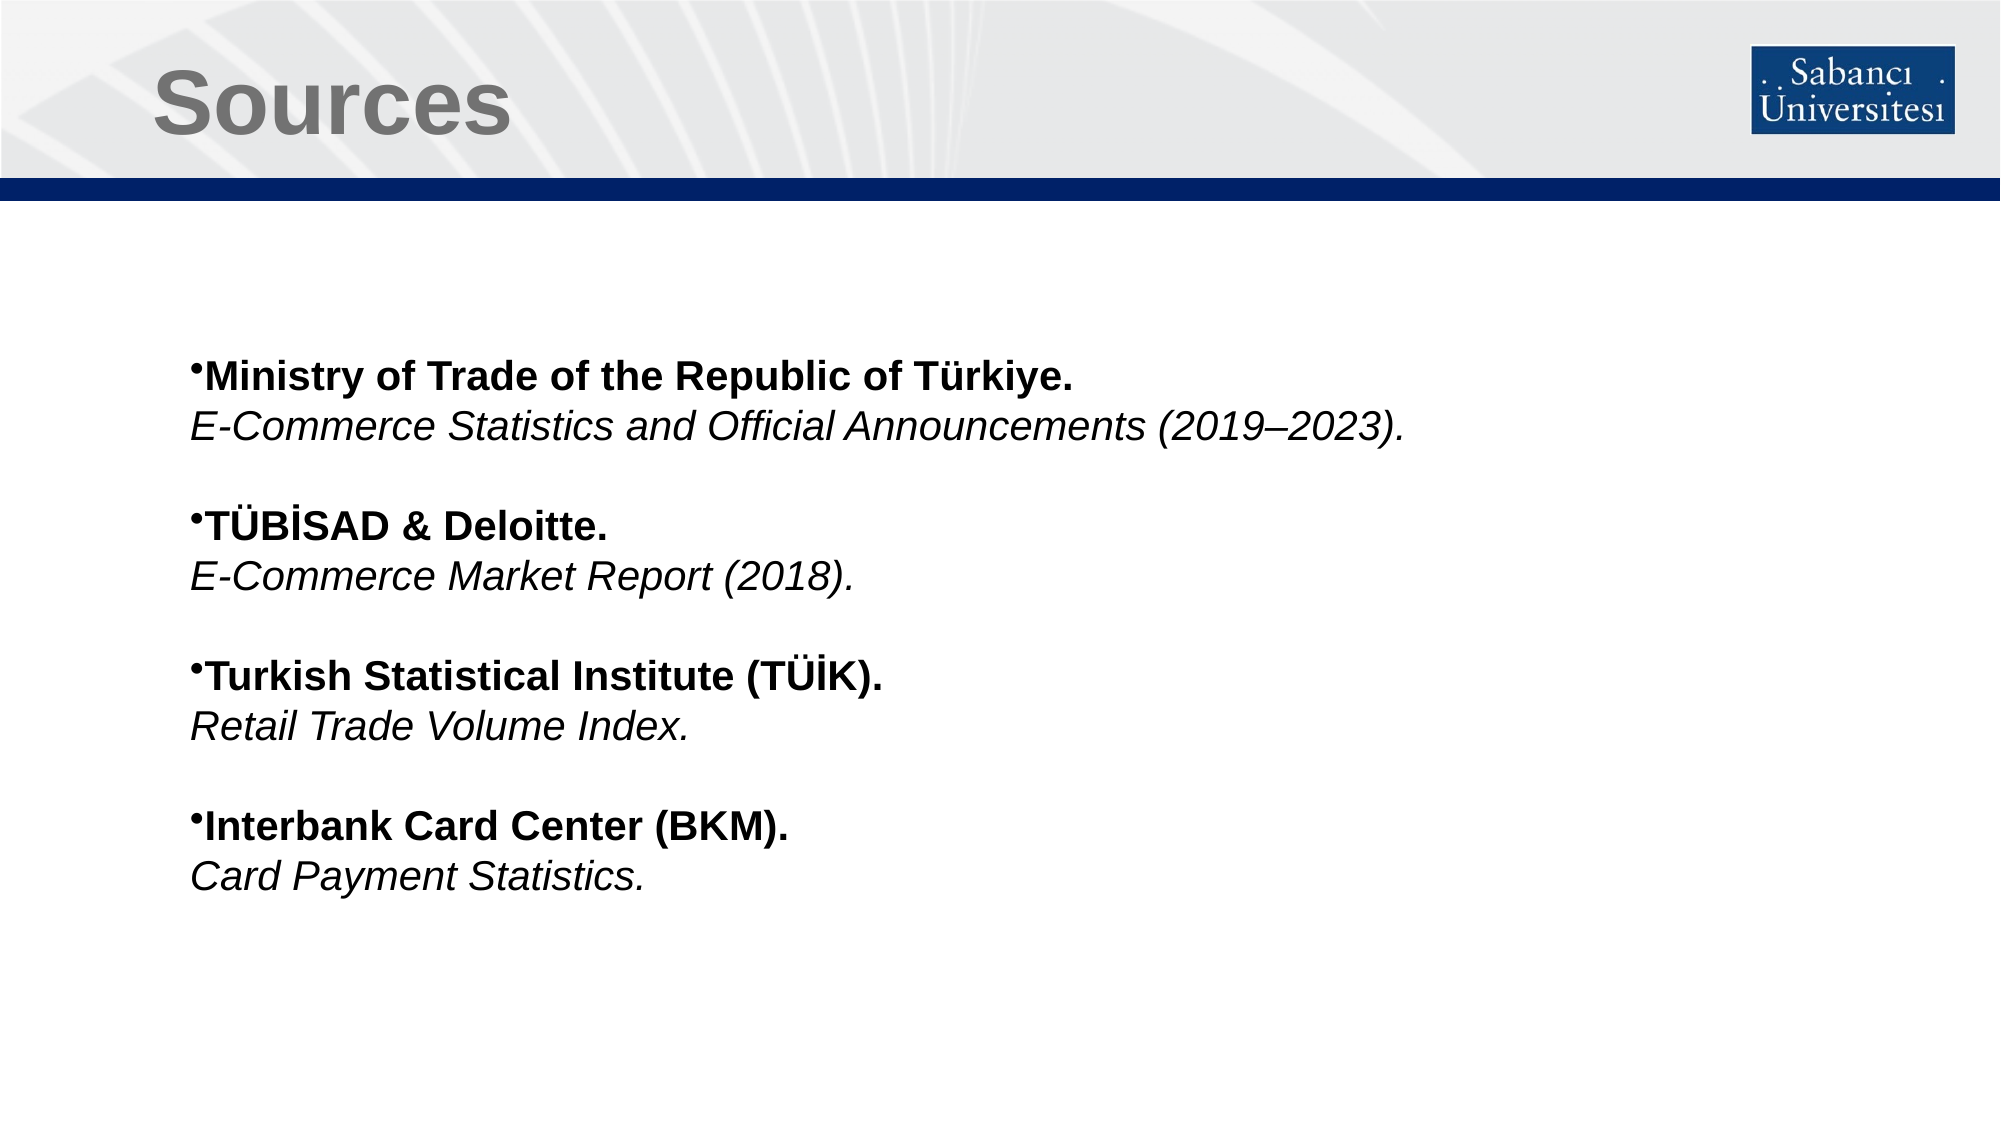

# Sources

Ministry of Trade of the Republic of Türkiye.
E-Commerce Statistics and Official Announcements (2019–2023).

TÜBİSAD & Deloitte.
E-Commerce Market Report (2018).

Turkish Statistical Institute (TÜİK).
Retail Trade Volume Index.

Interbank Card Center (BKM).
Card Payment Statistics.